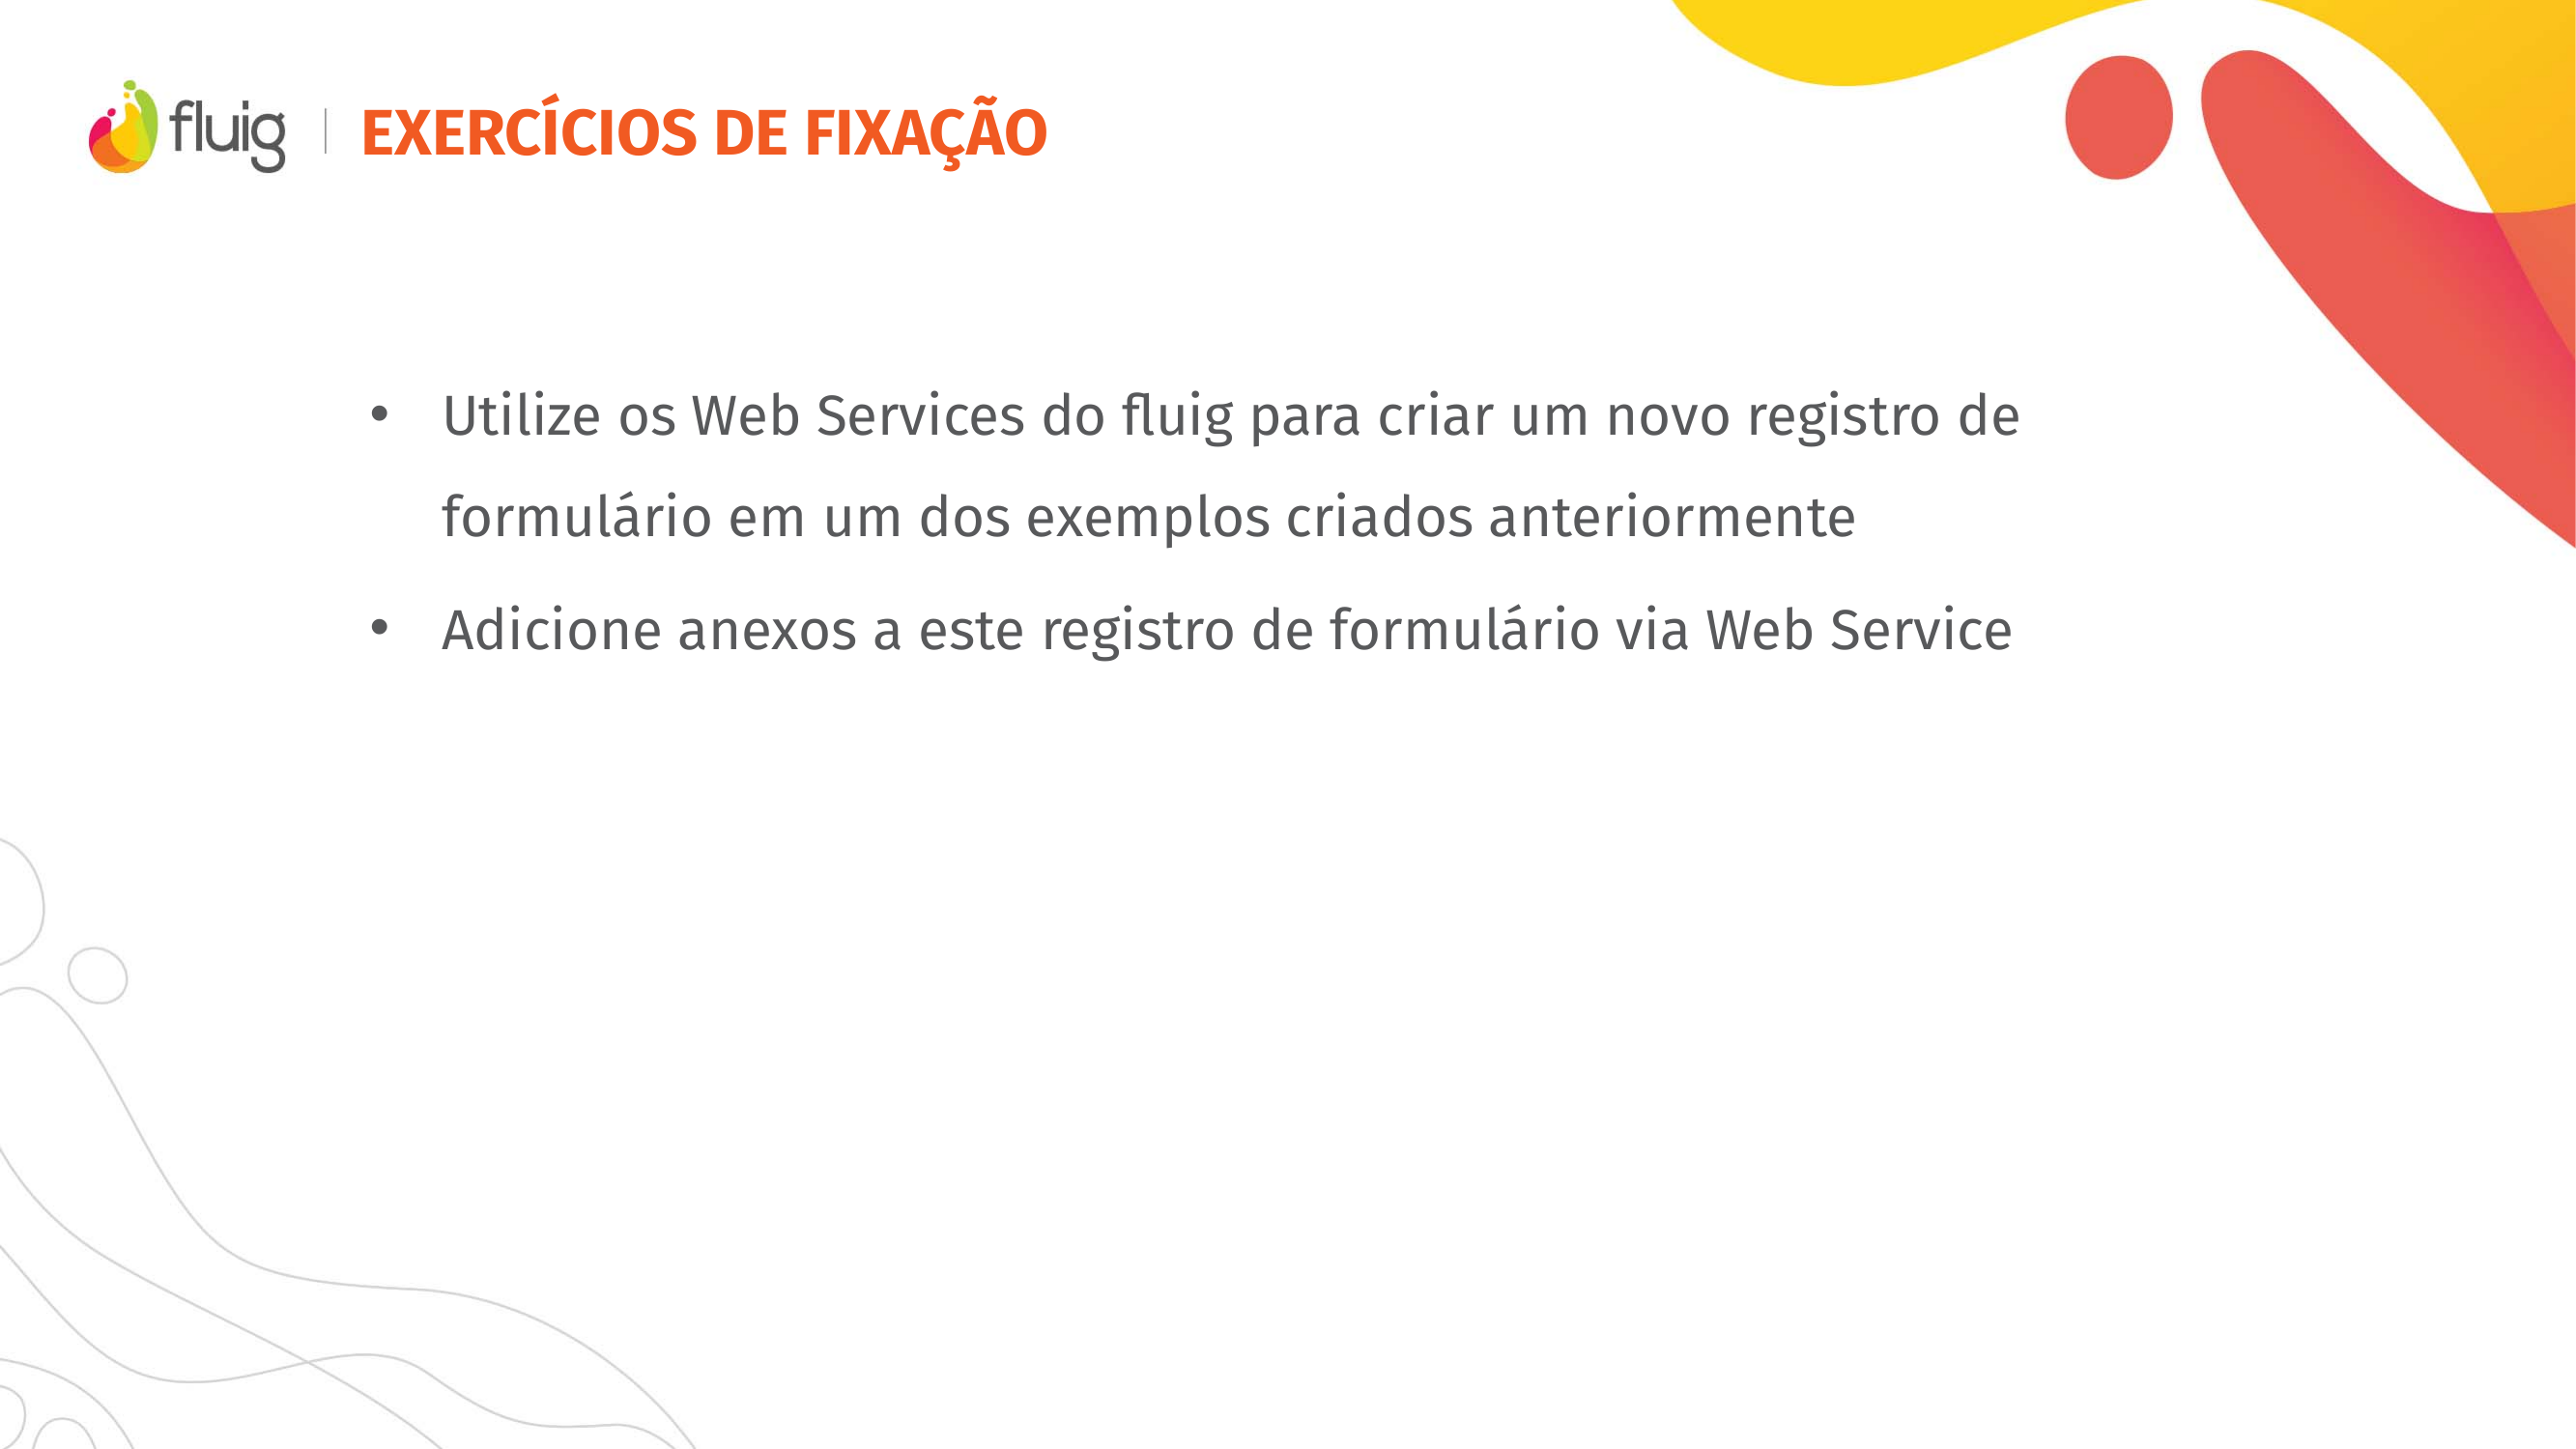

# Exercícios de fixação
Utilize os Web Services do fluig para criar um novo registro de formulário em um dos exemplos criados anteriormente
Adicione anexos a este registro de formulário via Web Service